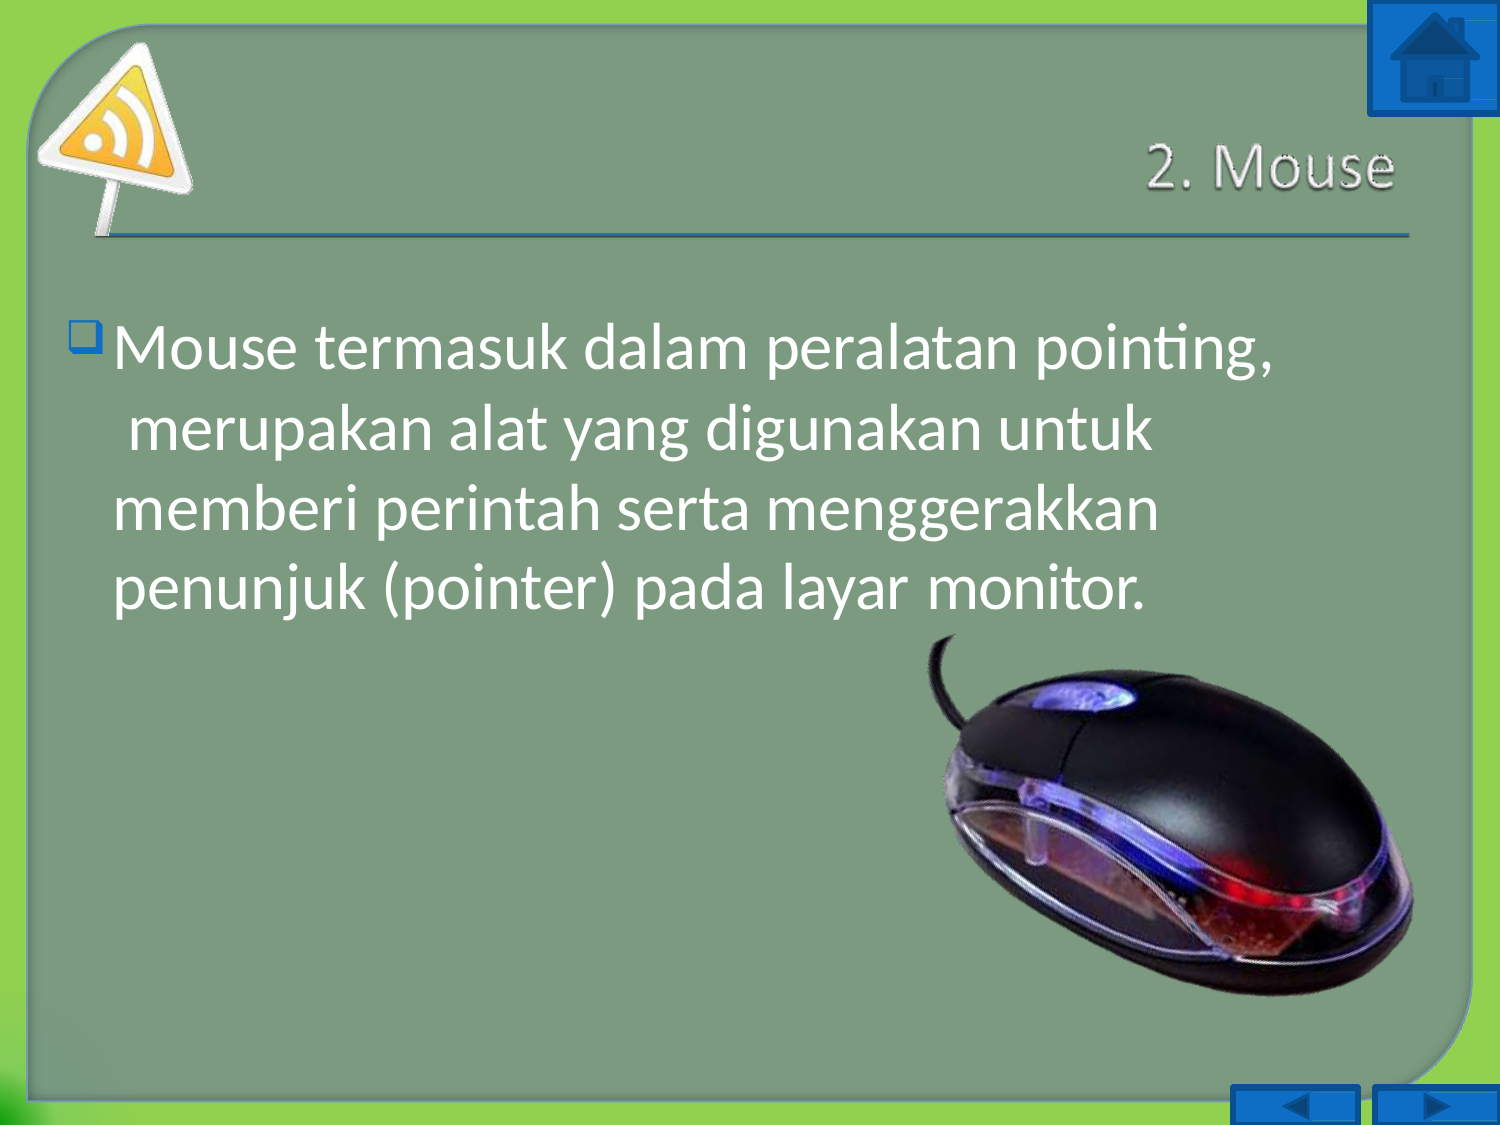

Mouse termasuk dalam peralatan pointing,  merupakan alat yang digunakan untuk  memberi perintah serta menggerakkan  penunjuk (pointer) pada layar monitor.